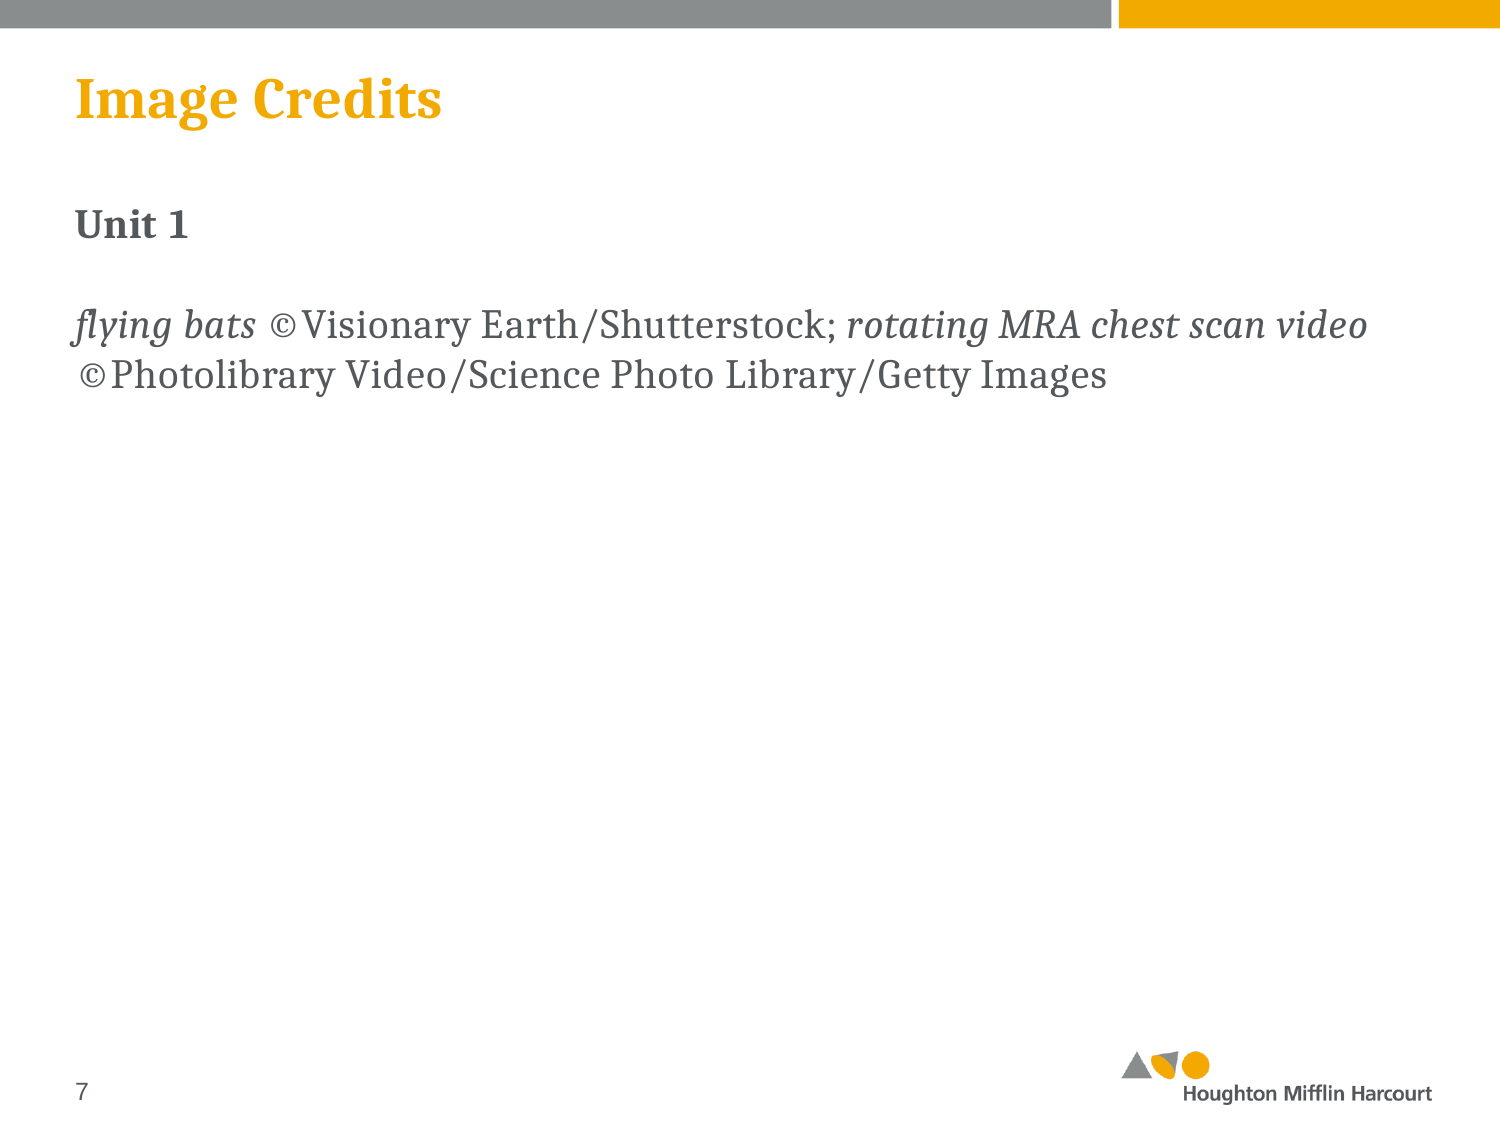

# Image Credits
Unit 1

flying bats ©Visionary Earth/Shutterstock; rotating MRA chest scan video ©Photolibrary Video/Science Photo Library/Getty Images

7